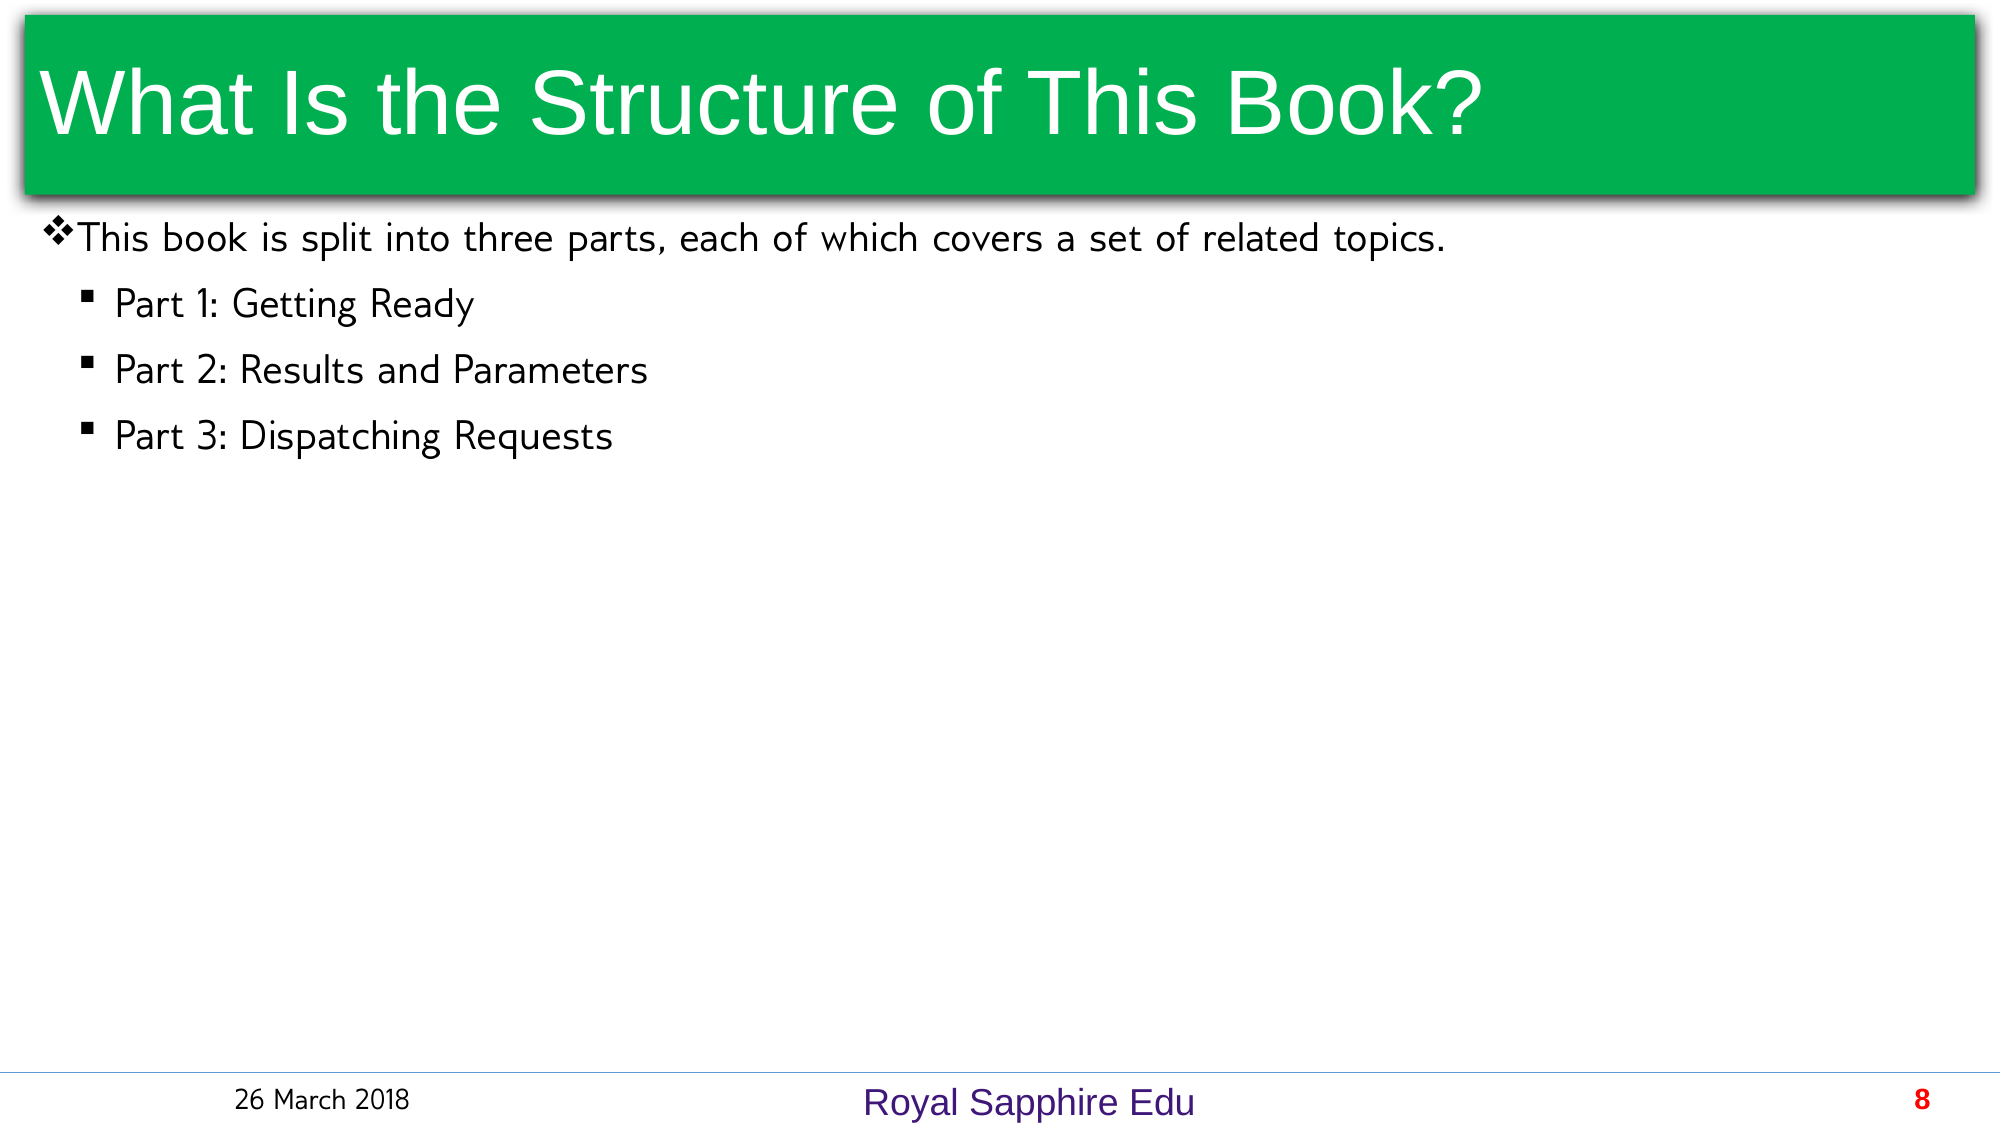

# What Is the Structure of This Book?
This book is split into three parts, each of which covers a set of related topics.
Part 1: Getting Ready
Part 2: Results and Parameters
Part 3: Dispatching Requests
26 March 2018
8